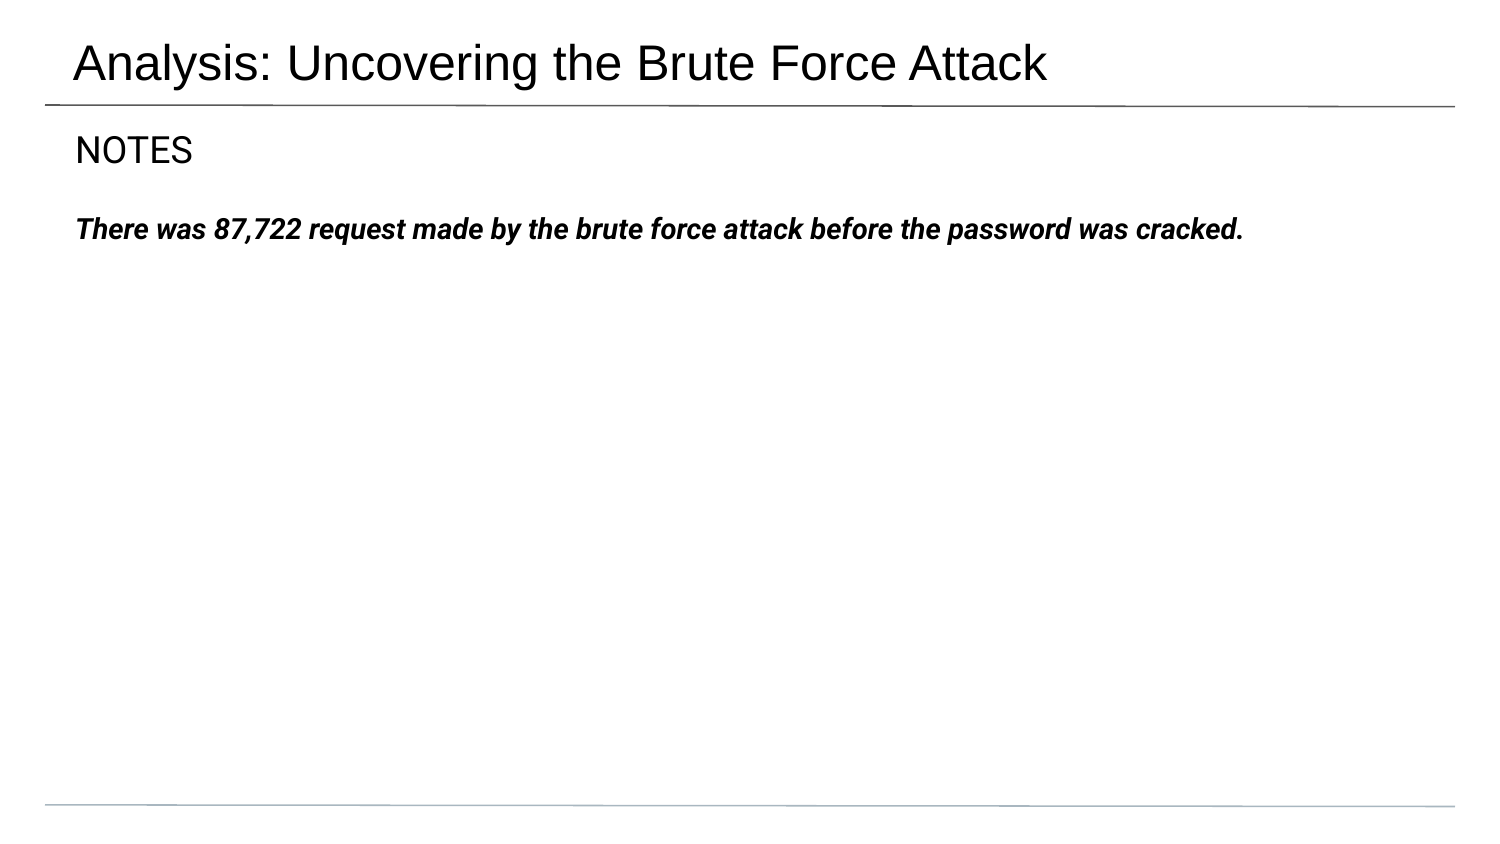

# Analysis: Uncovering the Brute Force Attack
NOTES
There was 87,722 request made by the brute force attack before the password was cracked.